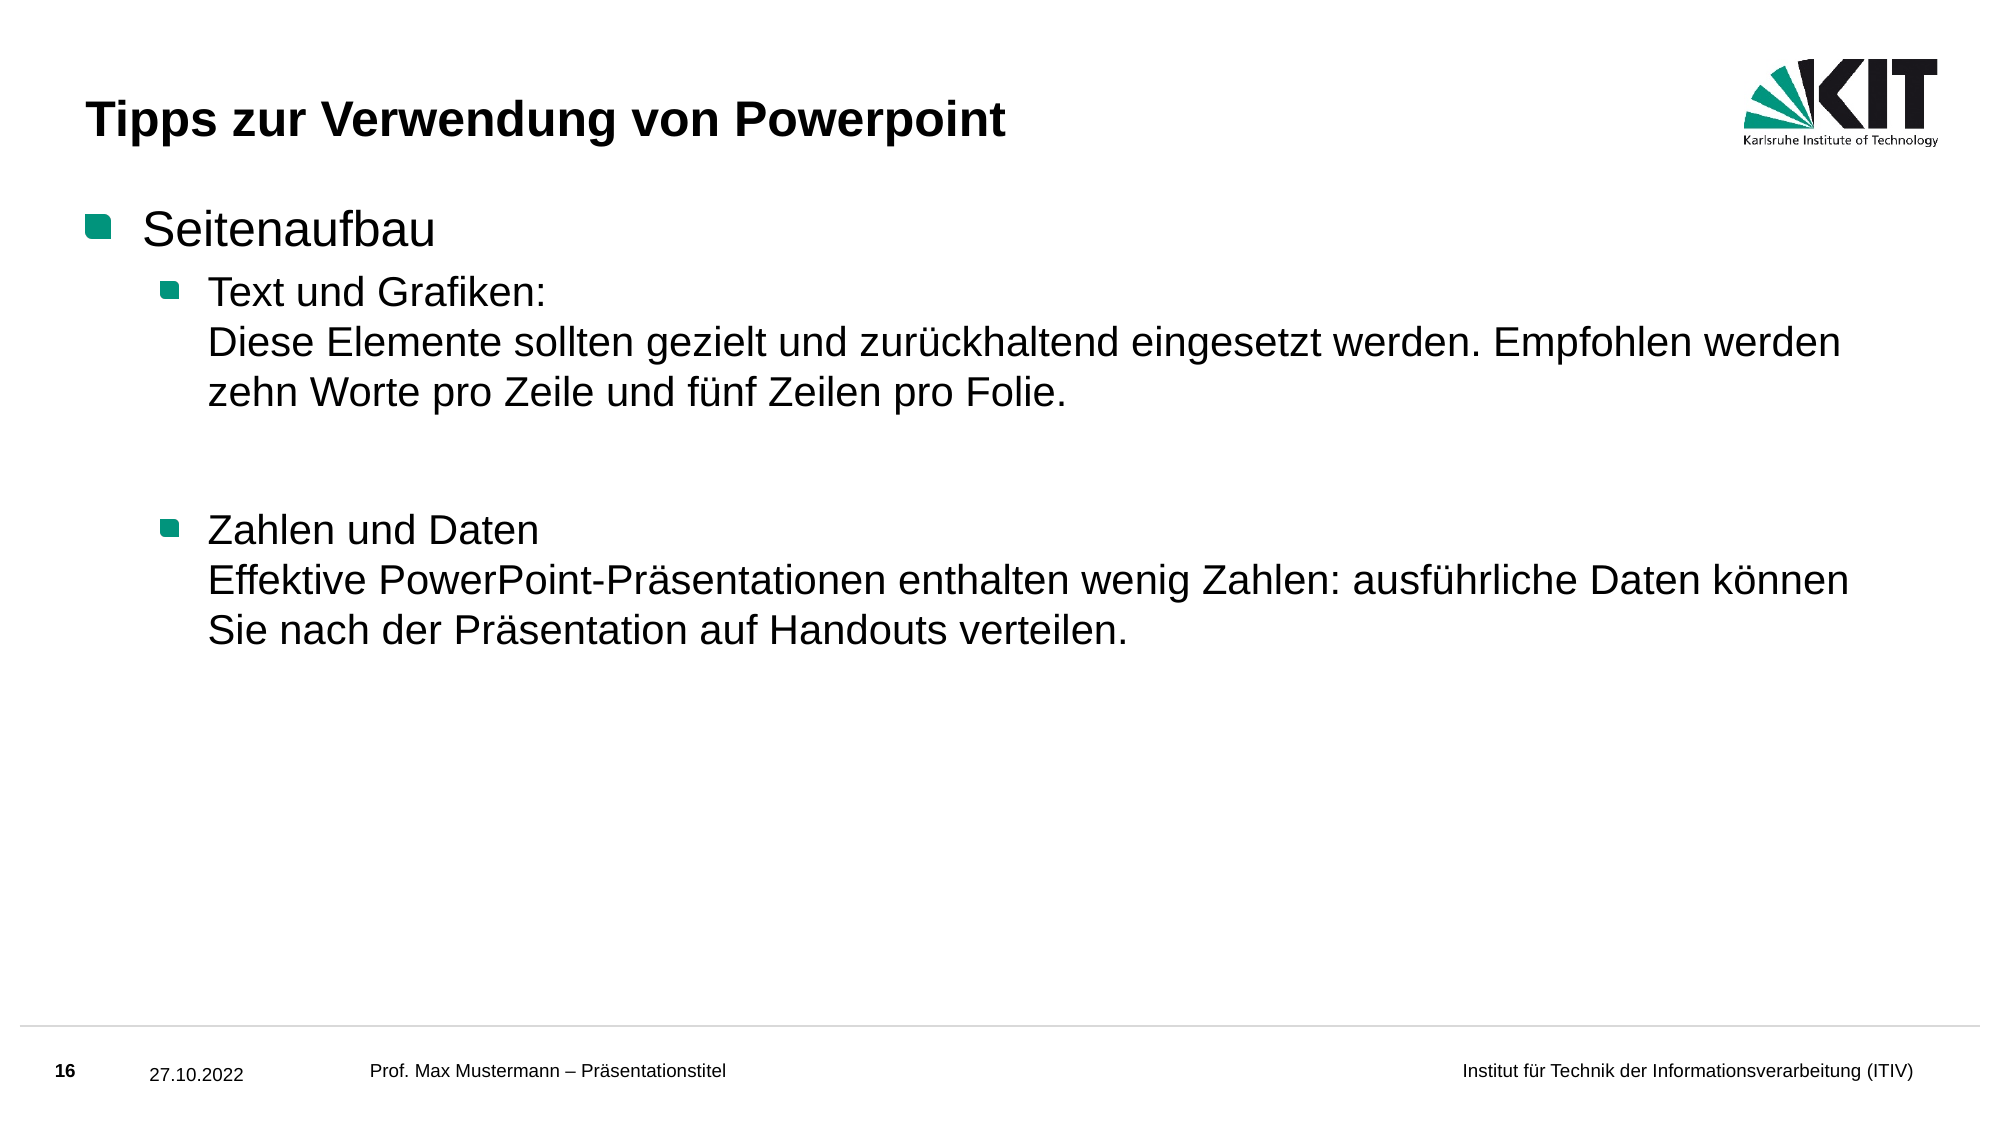

# Tipps zur Verwendung von Powerpoint
Seitenaufbau
Text und Grafiken:
Diese Elemente sollten gezielt und zurückhaltend eingesetzt werden. Empfohlen werden zehn Worte pro Zeile und fünf Zeilen pro Folie.

Zahlen und Daten
Effektive PowerPoint-Präsentationen enthalten wenig Zahlen: ausführliche Daten können Sie nach der Präsentation auf Handouts verteilen.
Prof. Max Mustermann – Präsentationstitel